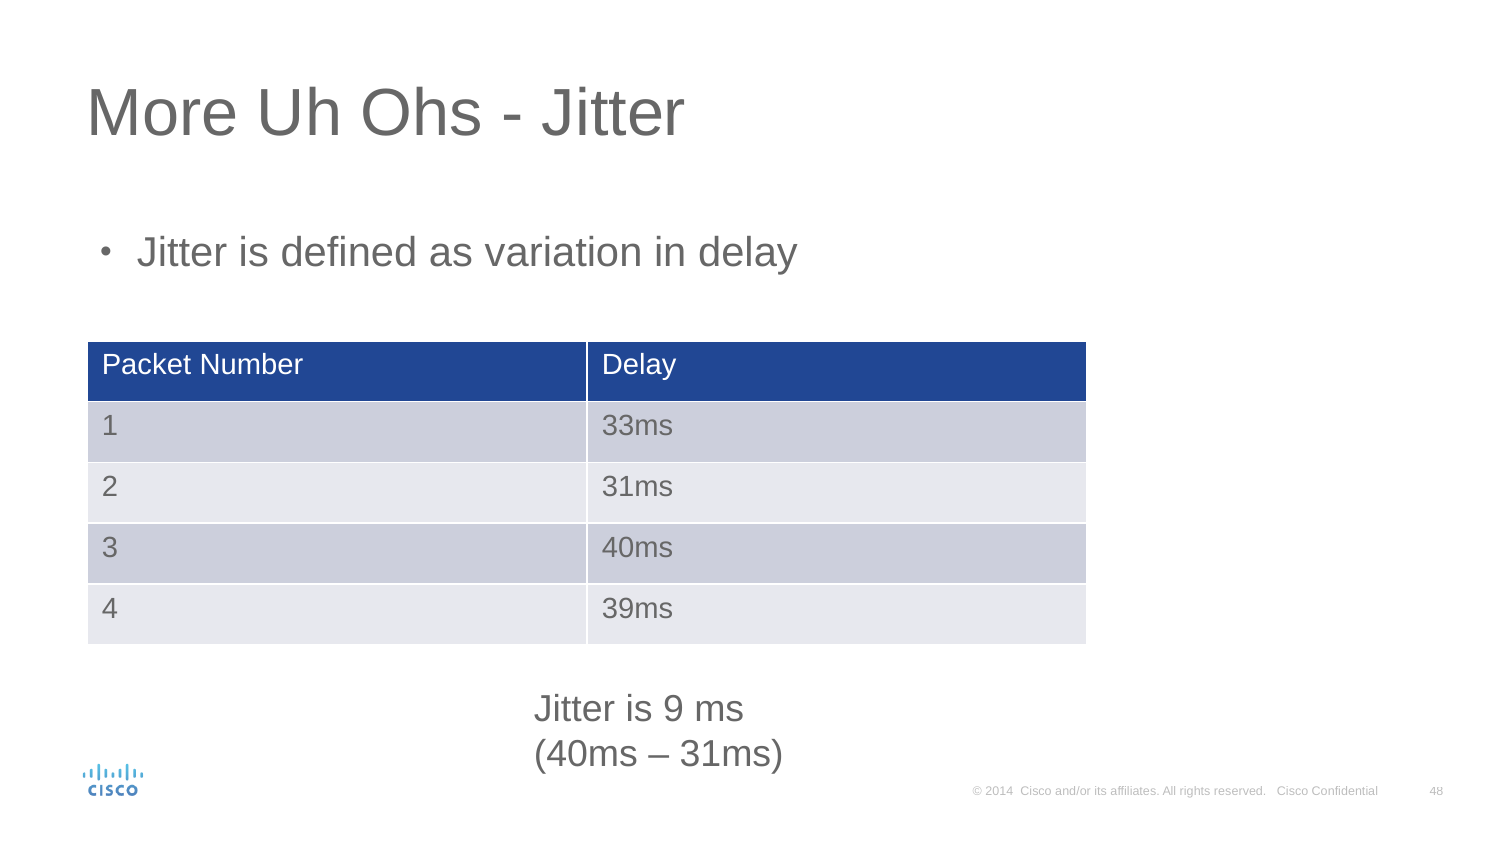

# More Uh Ohs - Jitter
Jitter is defined as variation in delay
| Packet Number | Delay |
| --- | --- |
| 1 | 33ms |
| 2 | 31ms |
| 3 | 40ms |
| 4 | 39ms |
Jitter is 9 ms
(40ms – 31ms)